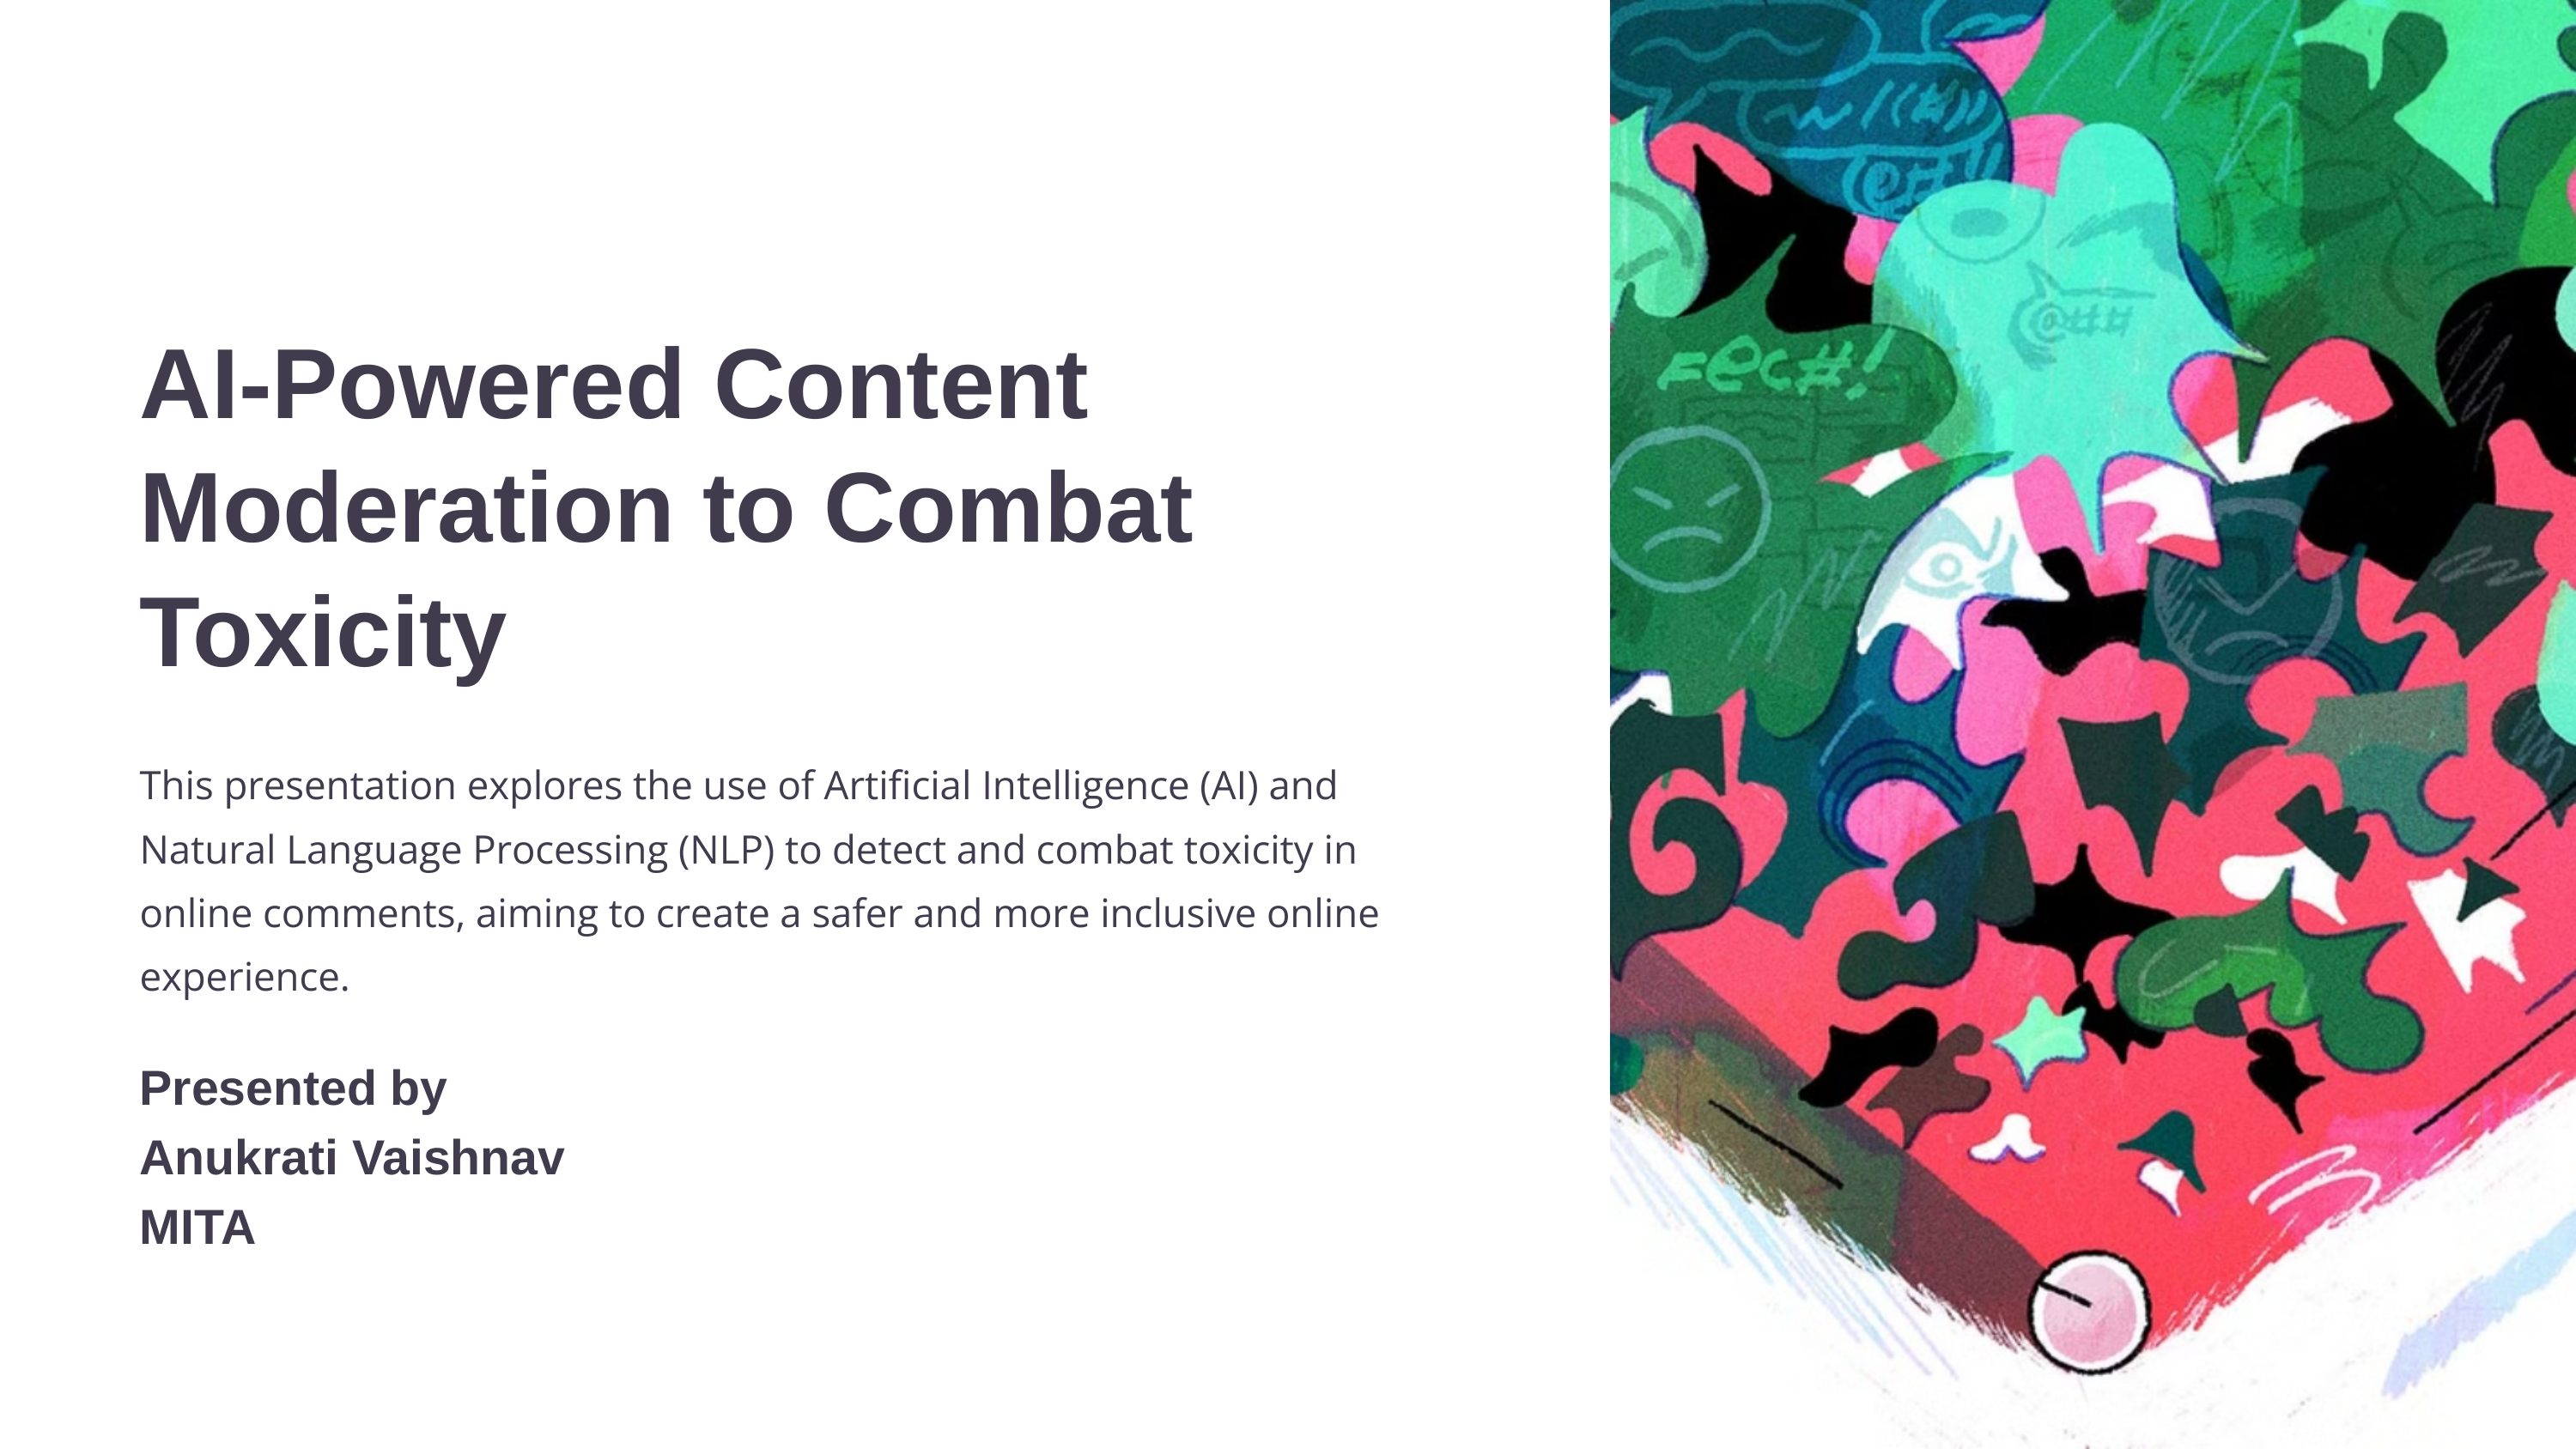

AI-Powered Content Moderation to Combat Toxicity
This presentation explores the use of Artificial Intelligence (AI) and Natural Language Processing (NLP) to detect and combat toxicity in online comments, aiming to create a safer and more inclusive online experience.
Presented by
Anukrati Vaishnav
MITA
AV